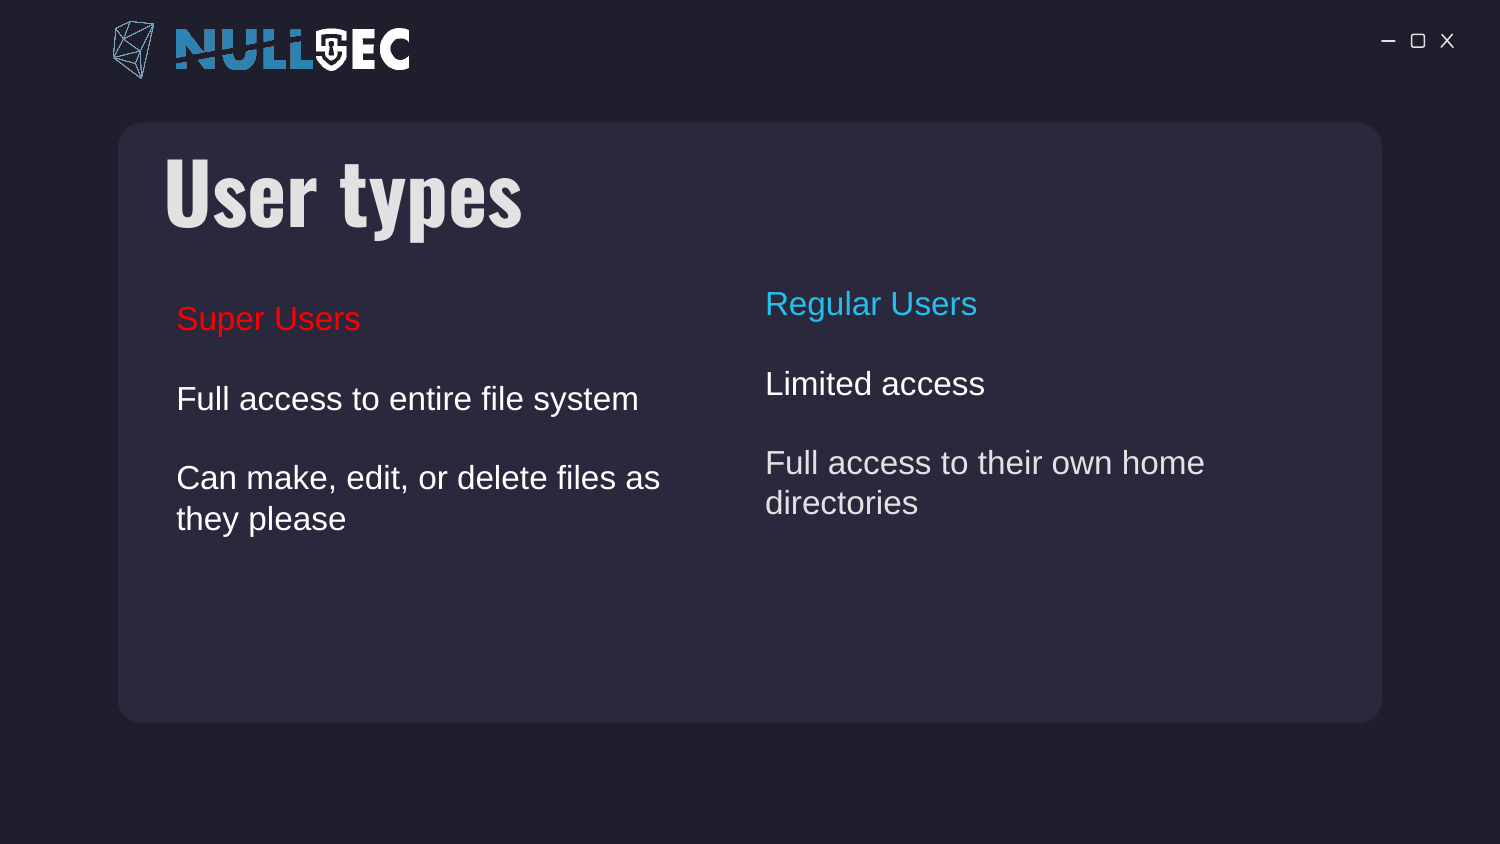

# User types
Super Users

Full access to entire file system

Can make, edit, or delete files as they please

Regular Users

Limited access

Full access to their own home directories